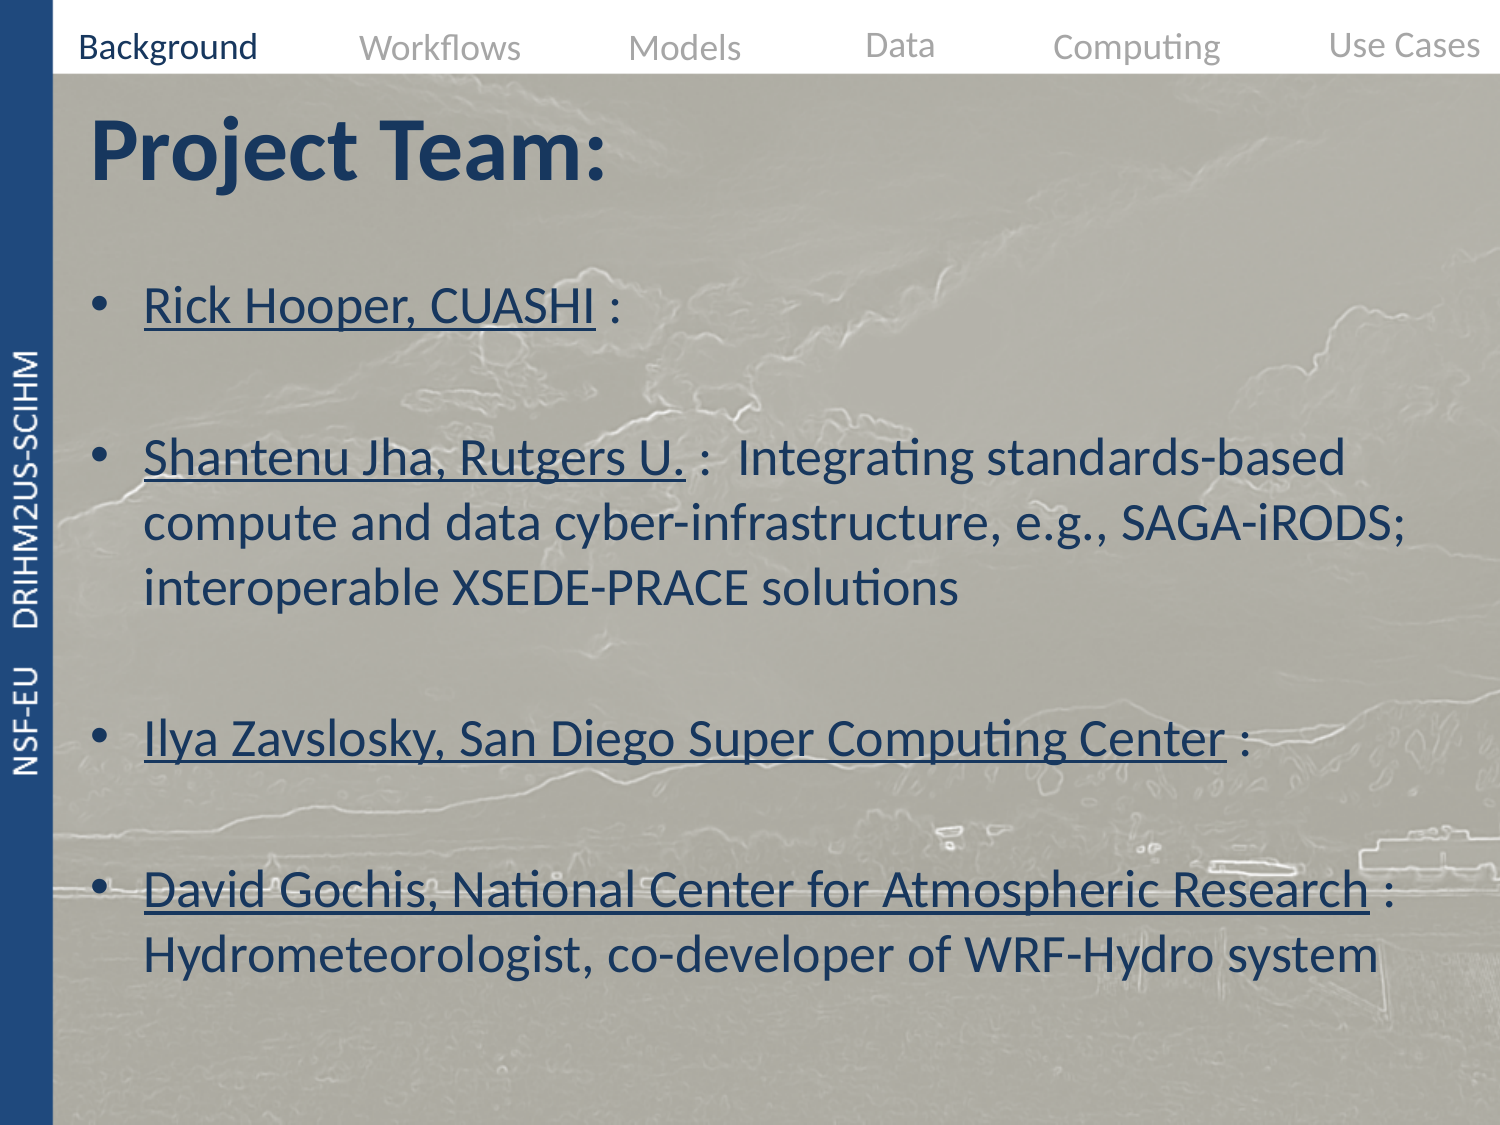

Data
Use Cases
Background
Computing
Workflows
Models
# Project Team:
Rick Hooper, CUASHI :

Shantenu Jha, Rutgers U. :  Integrating standards-based compute and data cyber-infrastructure, e.g., SAGA-iRODS; interoperable XSEDE-PRACE solutions

Ilya Zavslosky, San Diego Super Computing Center :

David Gochis, National Center for Atmospheric Research : Hydrometeorologist, co-developer of WRF-Hydro system